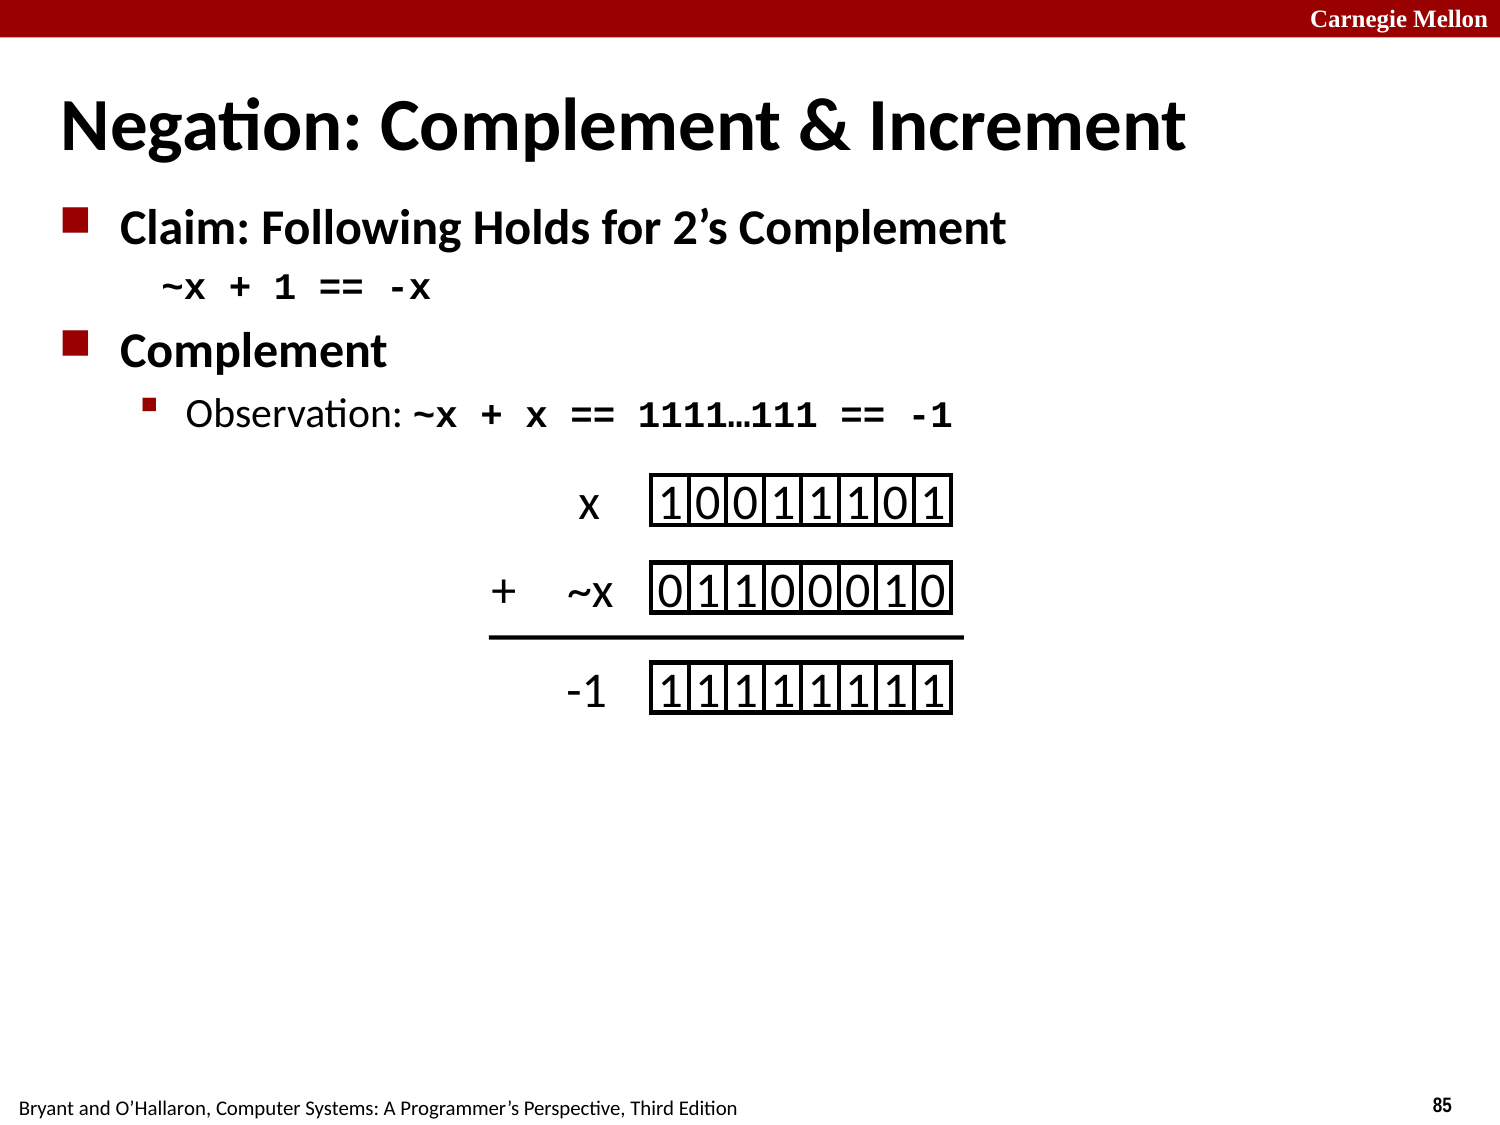

# Negation: Complement & Increment
Claim: Following Holds for 2’s Complement
 ~x + 1 == -x
Complement
Observation: ~x + x == 1111…111 == -1

 x
1
0
0
1
1
1
0
1
+
~x
0
1
1
0
0
0
1
0

-1
1
1
1
1
1
1
1
1